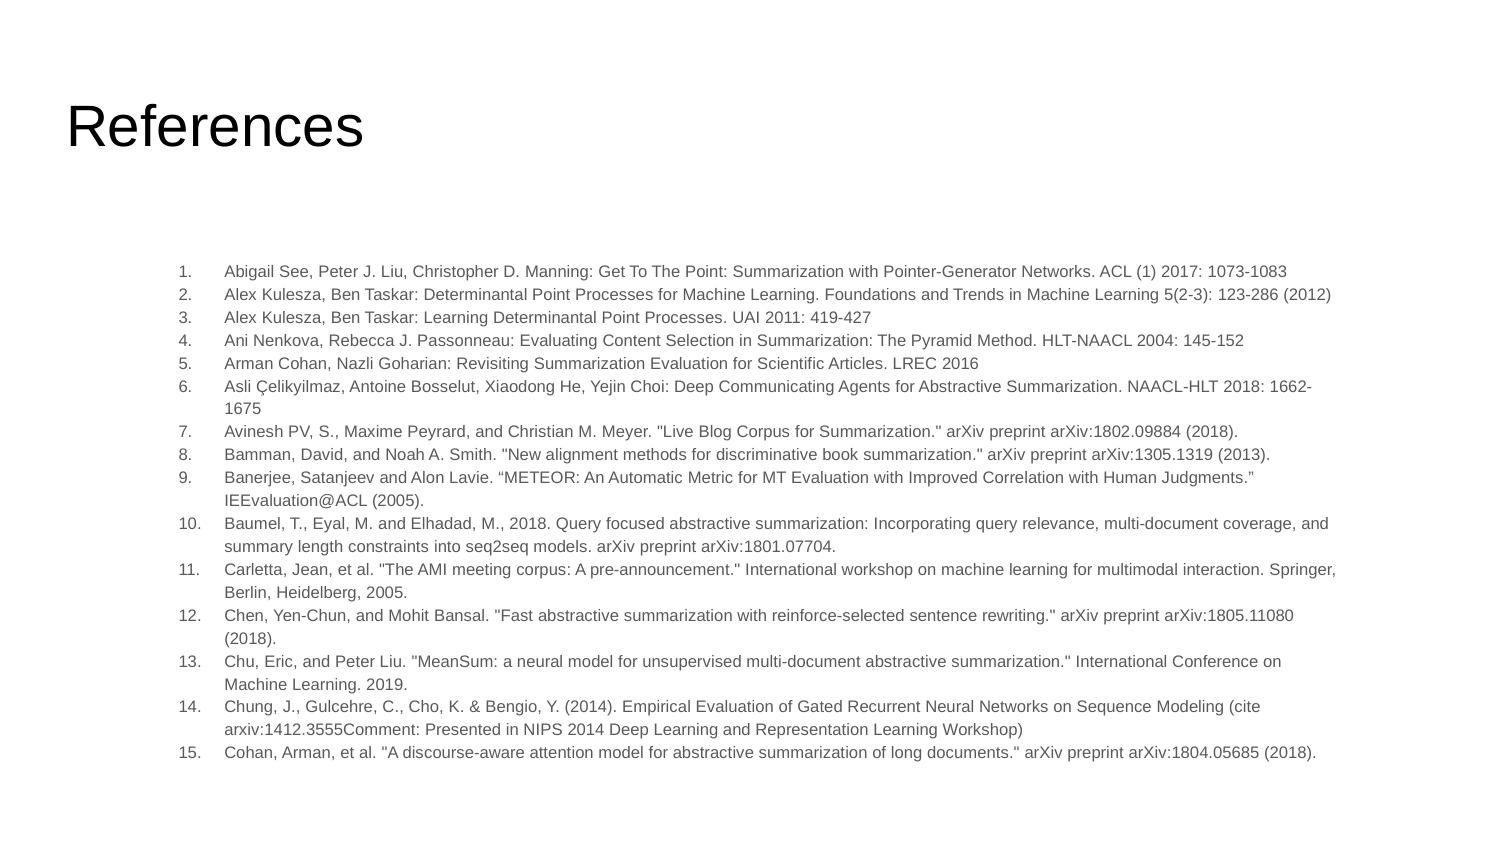

# References
Abigail See, Peter J. Liu, Christopher D. Manning: Get To The Point: Summarization with Pointer-Generator Networks. ACL (1) 2017: 1073-1083
Alex Kulesza, Ben Taskar: Determinantal Point Processes for Machine Learning. Foundations and Trends in Machine Learning 5(2-3): 123-286 (2012)
Alex Kulesza, Ben Taskar: Learning Determinantal Point Processes. UAI 2011: 419-427
Ani Nenkova, Rebecca J. Passonneau: Evaluating Content Selection in Summarization: The Pyramid Method. HLT-NAACL 2004: 145-152
Arman Cohan, Nazli Goharian: Revisiting Summarization Evaluation for Scientific Articles. LREC 2016
Asli Çelikyilmaz, Antoine Bosselut, Xiaodong He, Yejin Choi: Deep Communicating Agents for Abstractive Summarization. NAACL-HLT 2018: 1662-1675
Avinesh PV, S., Maxime Peyrard, and Christian M. Meyer. "Live Blog Corpus for Summarization." arXiv preprint arXiv:1802.09884 (2018).
Bamman, David, and Noah A. Smith. "New alignment methods for discriminative book summarization." arXiv preprint arXiv:1305.1319 (2013).
Banerjee, Satanjeev and Alon Lavie. “METEOR: An Automatic Metric for MT Evaluation with Improved Correlation with Human Judgments.” IEEvaluation@ACL (2005).
Baumel, T., Eyal, M. and Elhadad, M., 2018. Query focused abstractive summarization: Incorporating query relevance, multi-document coverage, and summary length constraints into seq2seq models. arXiv preprint arXiv:1801.07704.
Carletta, Jean, et al. "The AMI meeting corpus: A pre-announcement." International workshop on machine learning for multimodal interaction. Springer, Berlin, Heidelberg, 2005.
Chen, Yen-Chun, and Mohit Bansal. "Fast abstractive summarization with reinforce-selected sentence rewriting." arXiv preprint arXiv:1805.11080 (2018).
Chu, Eric, and Peter Liu. "MeanSum: a neural model for unsupervised multi-document abstractive summarization." International Conference on Machine Learning. 2019.
Chung, J., Gulcehre, C., Cho, K. & Bengio, Y. (2014). Empirical Evaluation of Gated Recurrent Neural Networks on Sequence Modeling (cite arxiv:1412.3555Comment: Presented in NIPS 2014 Deep Learning and Representation Learning Workshop)
Cohan, Arman, et al. "A discourse-aware attention model for abstractive summarization of long documents." arXiv preprint arXiv:1804.05685 (2018).